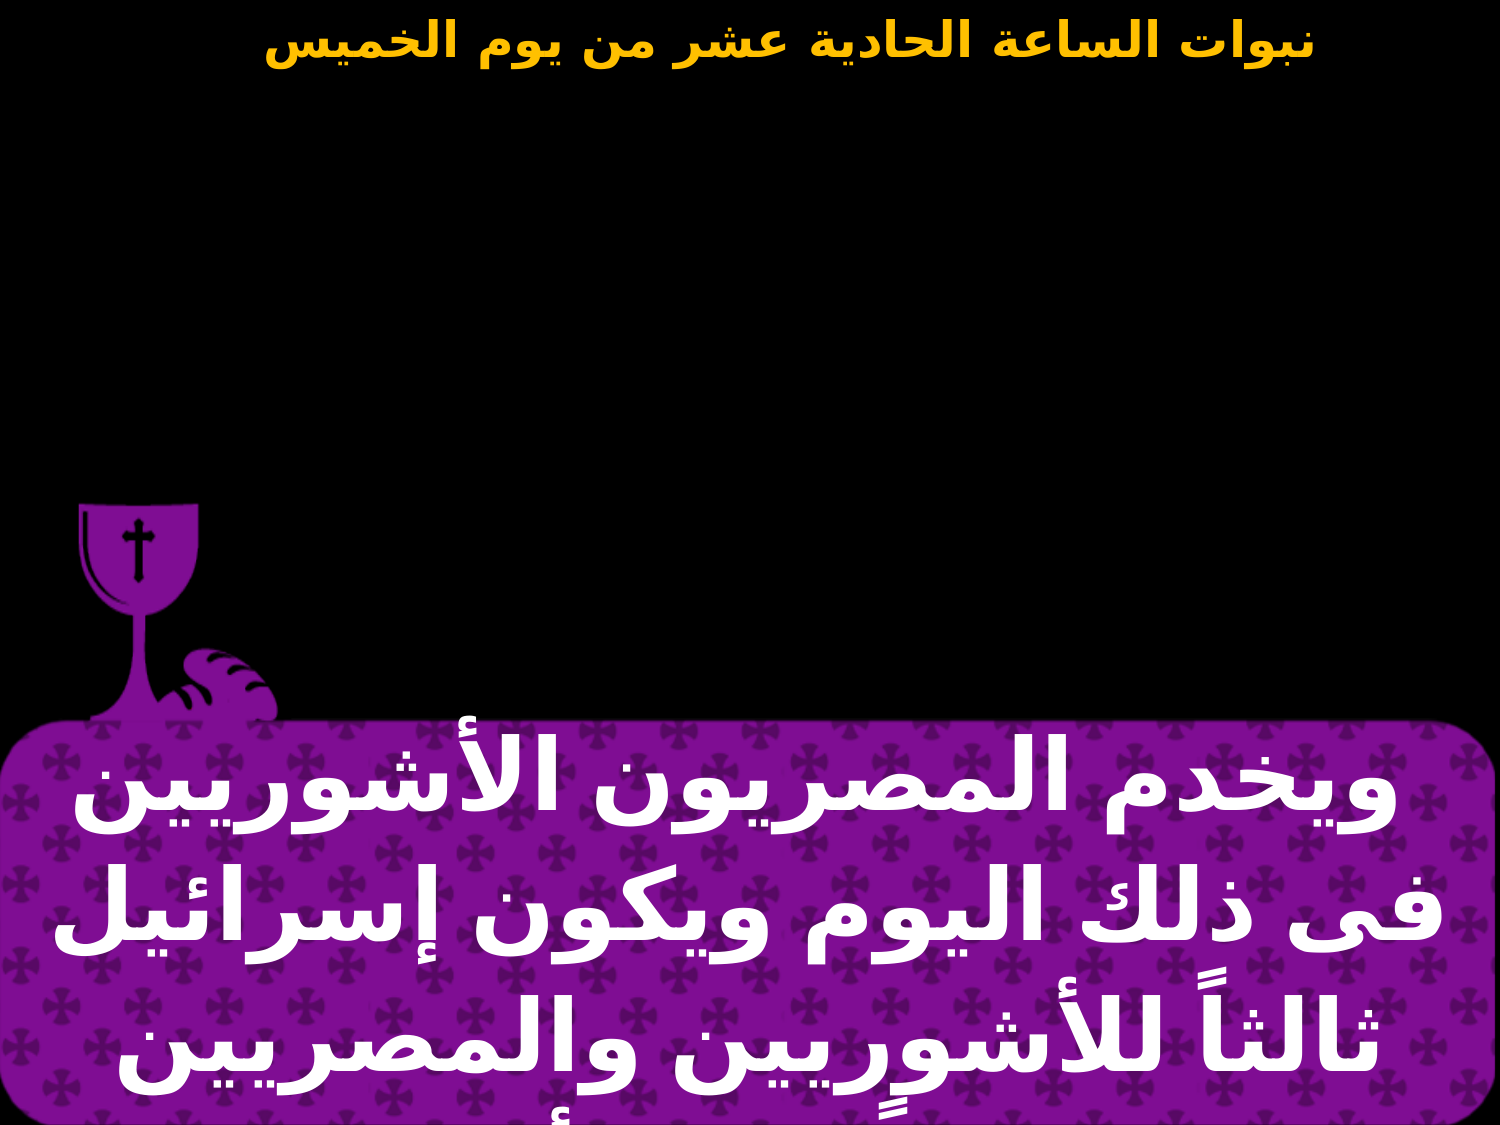

| ويخدم المصريون الأشوريين فى ذلك اليوم ويكون إسرائيل ثالثاً للأشوريين والمصريين مباركاً فى الأرض |
| --- |